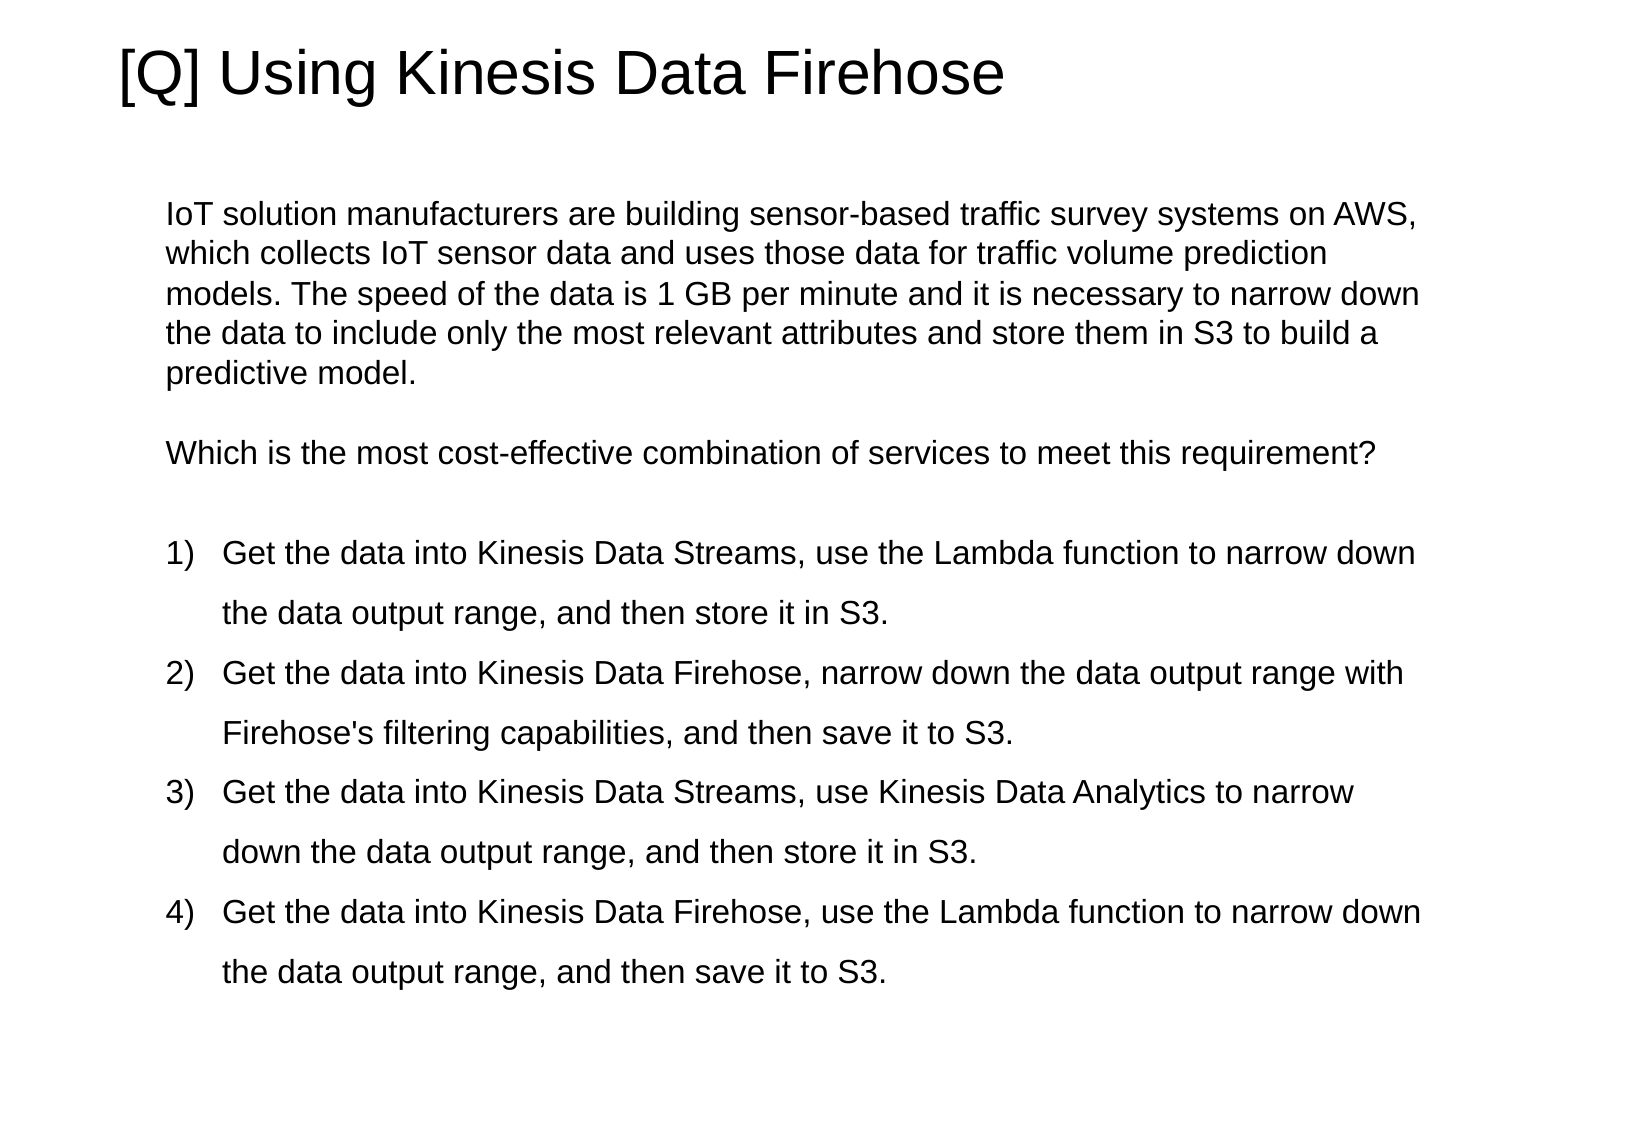

[Q] Using Kinesis Data Firehose
IoT solution manufacturers are building sensor-based traffic survey systems on AWS, which collects IoT sensor data and uses those data for traffic volume prediction models. The speed of the data is 1 GB per minute and it is necessary to narrow down the data to include only the most relevant attributes and store them in S3 to build a predictive model.

Which is the most cost-effective combination of services to meet this requirement?

Get the data into Kinesis Data Streams, use the Lambda function to narrow down the data output range, and then store it in S3.
Get the data into Kinesis Data Firehose, narrow down the data output range with Firehose's filtering capabilities, and then save it to S3.
Get the data into Kinesis Data Streams, use Kinesis Data Analytics to narrow down the data output range, and then store it in S3.
Get the data into Kinesis Data Firehose, use the Lambda function to narrow down the data output range, and then save it to S3.